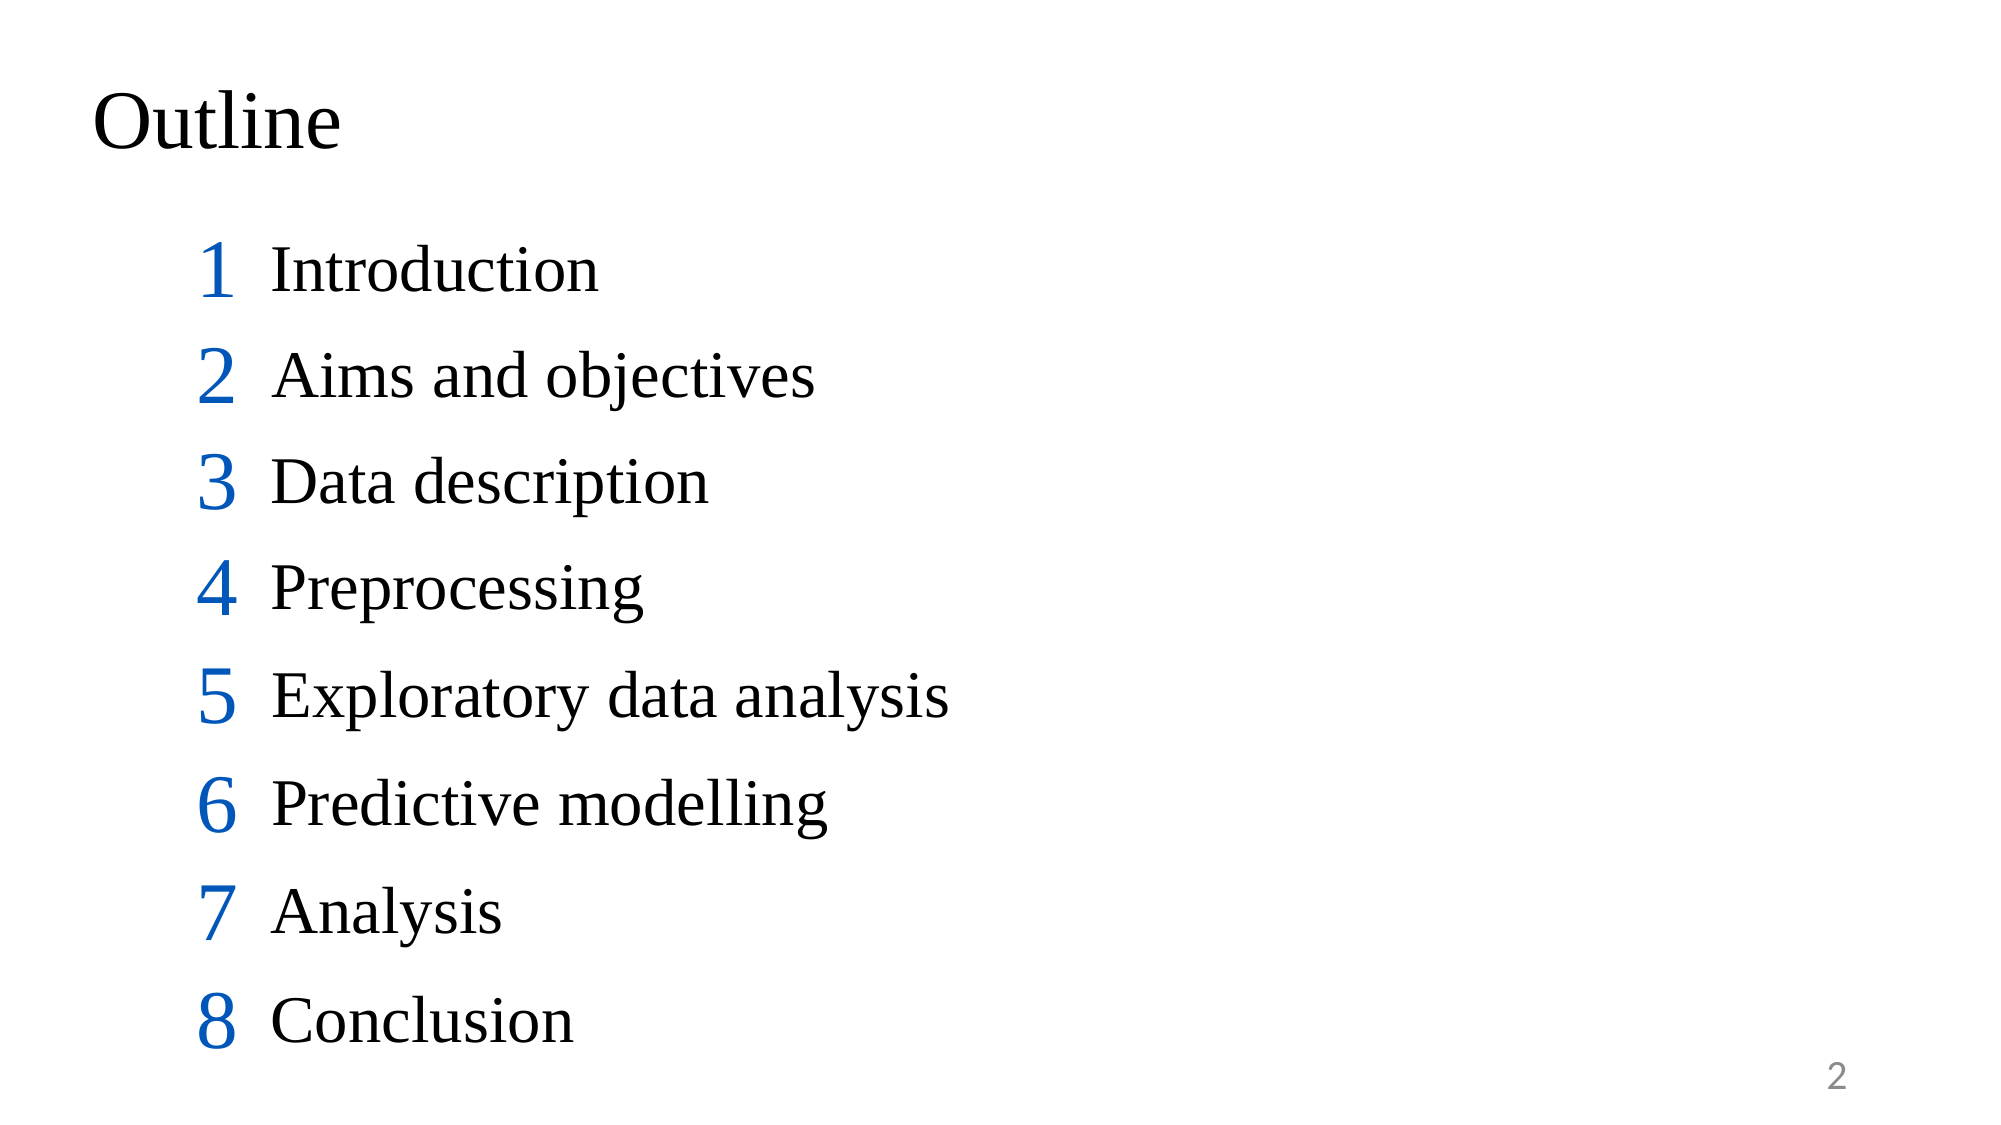

Outline
1
Introduction
2
Aims and objectives
3
Data description
4
Preprocessing
5
Exploratory data analysis
6
Predictive modelling
7
Analysis
8
Conclusion
2